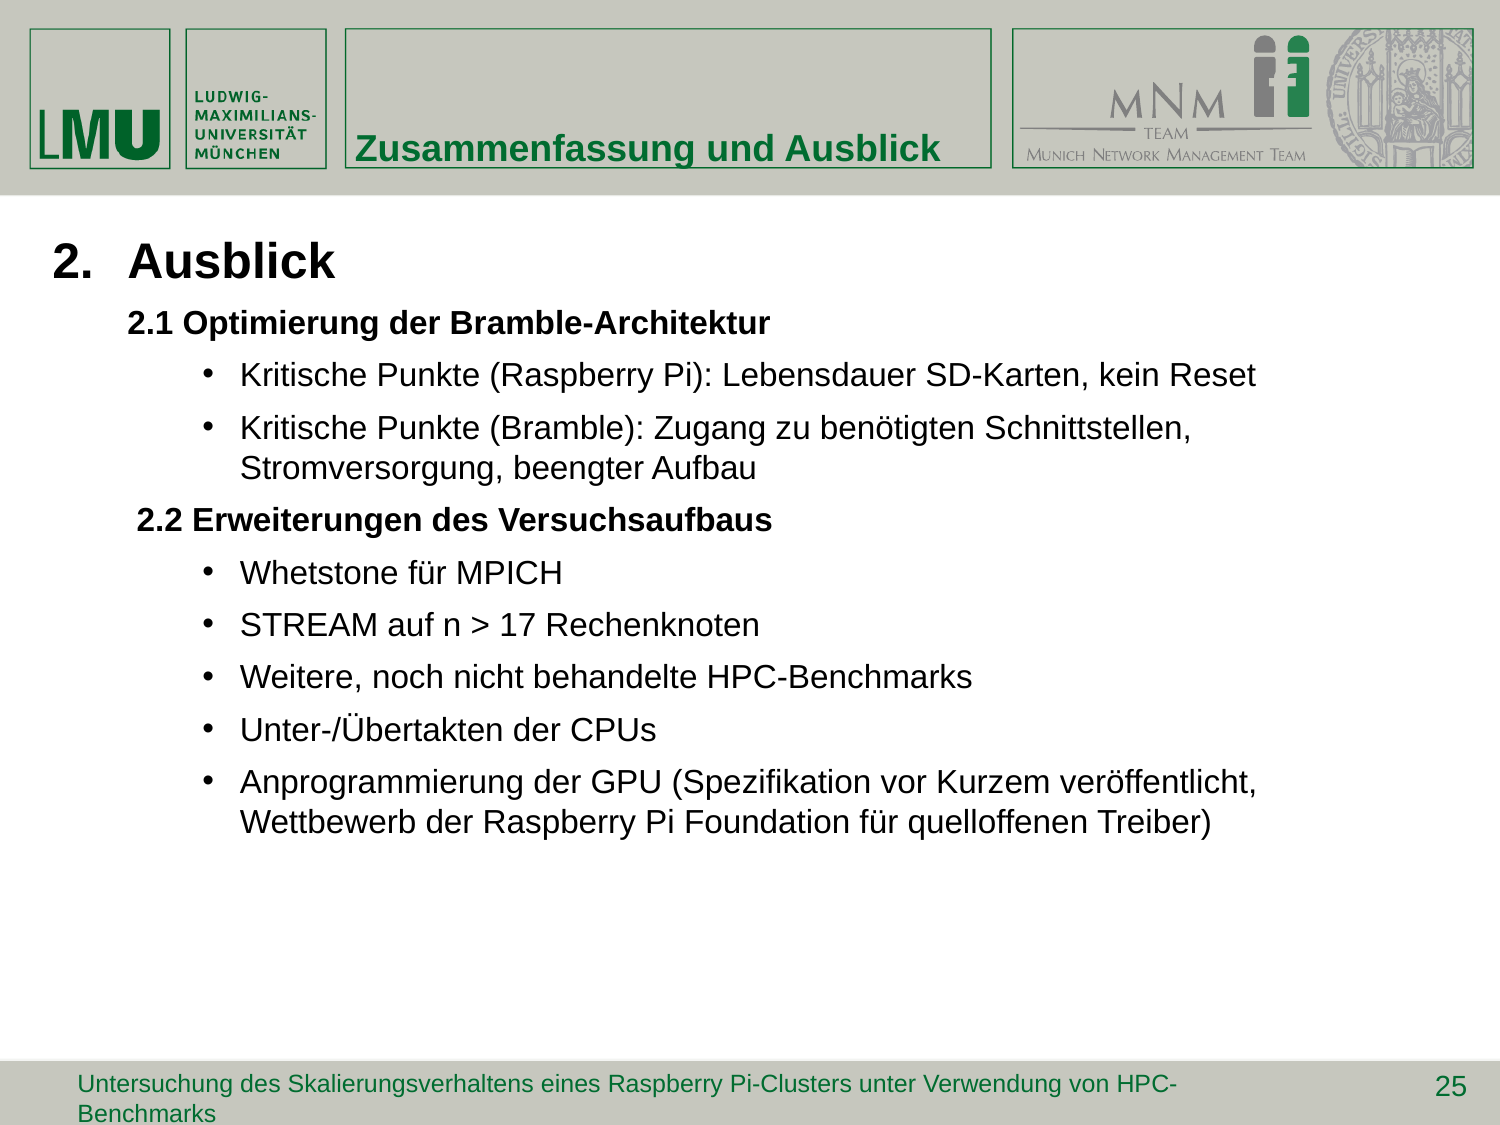

# Zusammenfassung und Ausblick
Ausblick
2.1 Optimierung der Bramble-Architektur
Kritische Punkte (Raspberry Pi): Lebensdauer SD-Karten, kein Reset
Kritische Punkte (Bramble): Zugang zu benötigten Schnittstellen, Stromversorgung, beengter Aufbau
2.2 Erweiterungen des Versuchsaufbaus
Whetstone für MPICH
STREAM auf n > 17 Rechenknoten
Weitere, noch nicht behandelte HPC-Benchmarks
Unter-/Übertakten der CPUs
Anprogrammierung der GPU (Spezifikation vor Kurzem veröffentlicht, Wettbewerb der Raspberry Pi Foundation für quelloffenen Treiber)

Untersuchung des Skalierungsverhaltens eines Raspberry Pi-Clusters unter Verwendung von HPC-Benchmarks
25